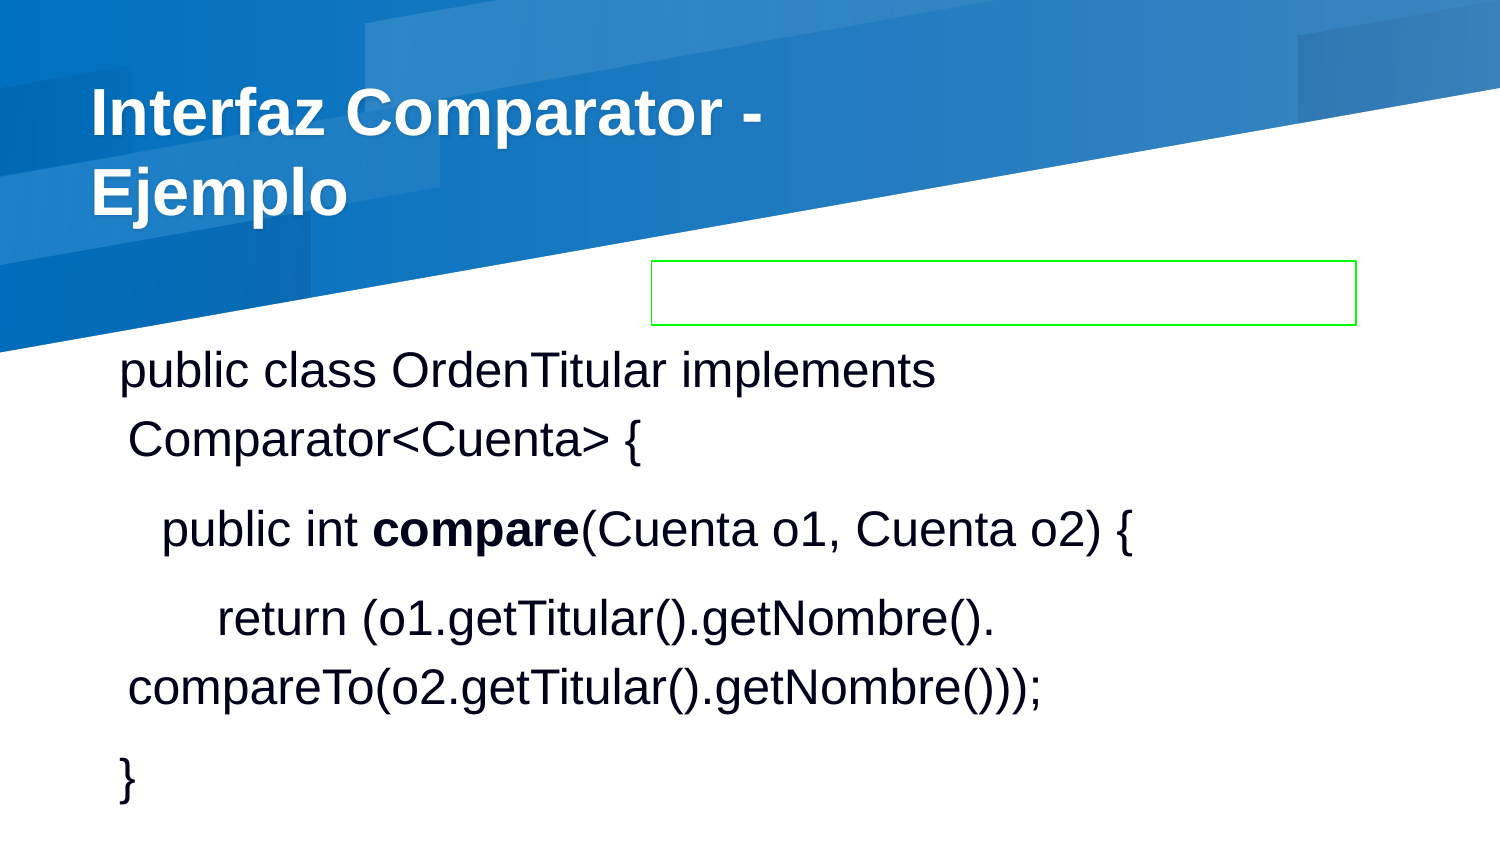

# Interfaz Comparator - Ejemplo

public class OrdenTitular implements Comparator<Cuenta> {
   public int compare(Cuenta o1, Cuenta o2) {
       return (o1.getTitular().getNombre().  compareTo(o2.getTitular().getNombre()));
}
}